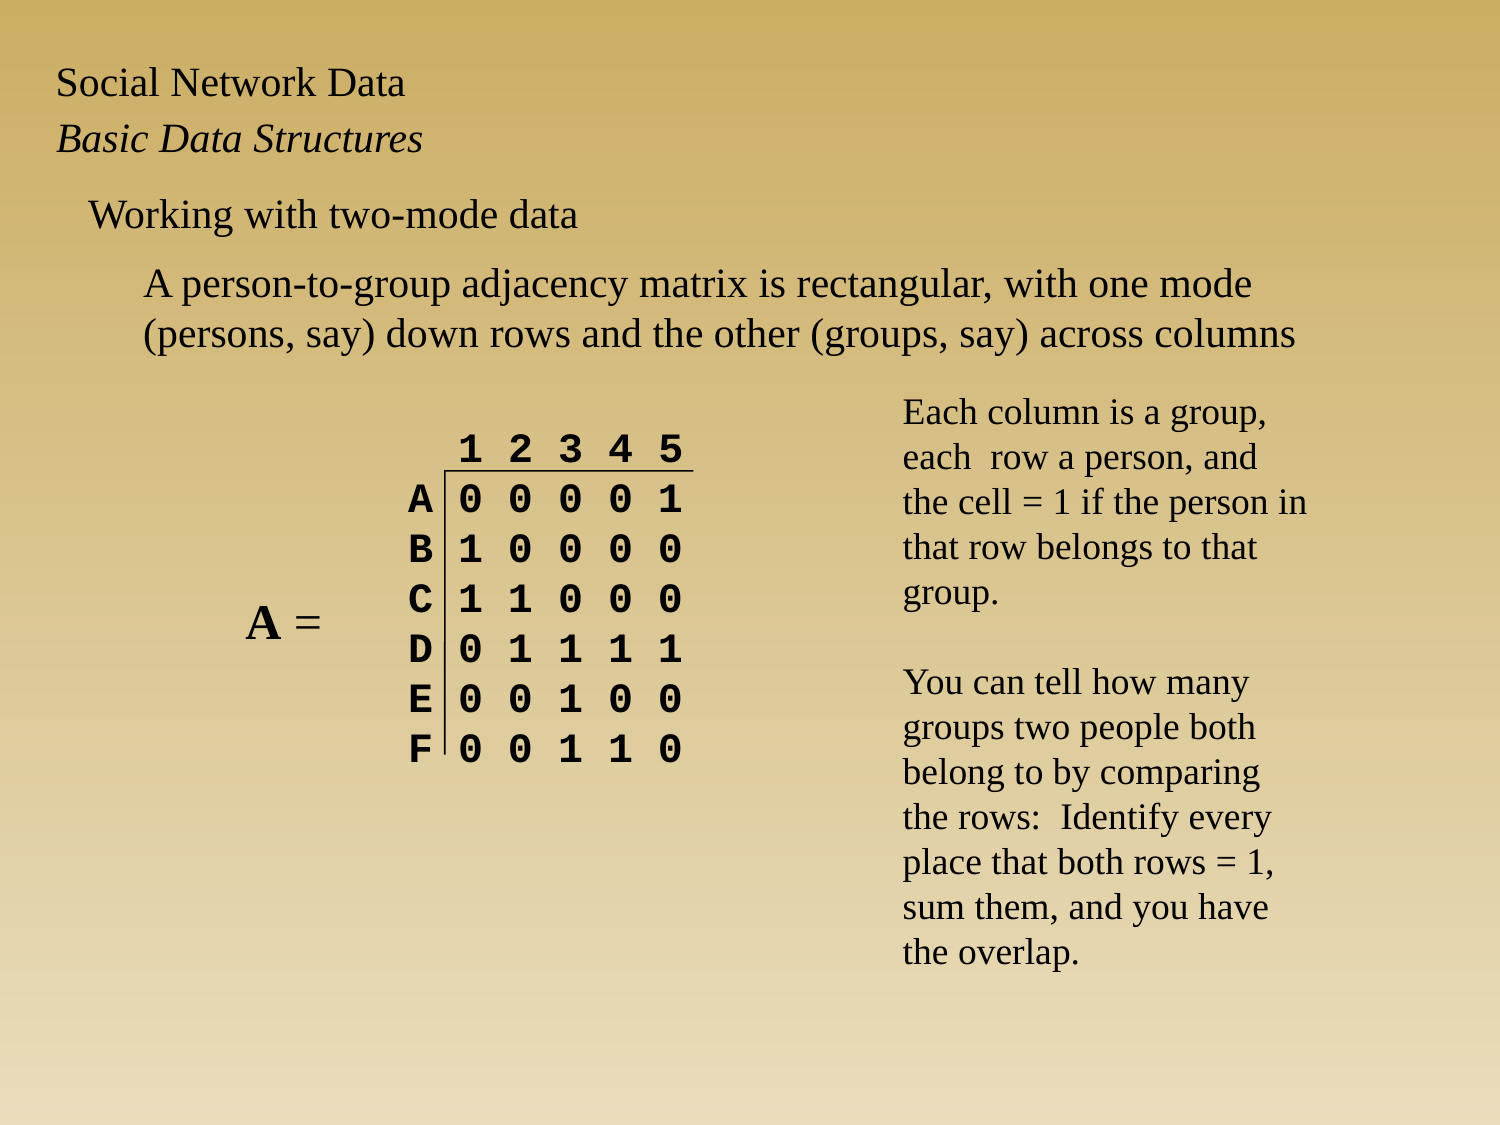

Social Network Data
Basic Data Structures
Working with two-mode data
A person-to-group adjacency matrix is rectangular, with one mode (persons, say) down rows and the other (groups, say) across columns
Each column is a group, each  row a person, and the cell = 1 if the person in that row belongs to that group.

You can tell how many groups two people both belong to by comparing the rows:  Identify every place that both rows = 1, sum them, and you have the overlap.
  1 2 3 4 5
A 0 0 0 0 1
B 1 0 0 0 0
C 1 1 0 0 0
D 0 1 1 1 1
E 0 0 1 0 0
F 0 0 1 1 0

A =